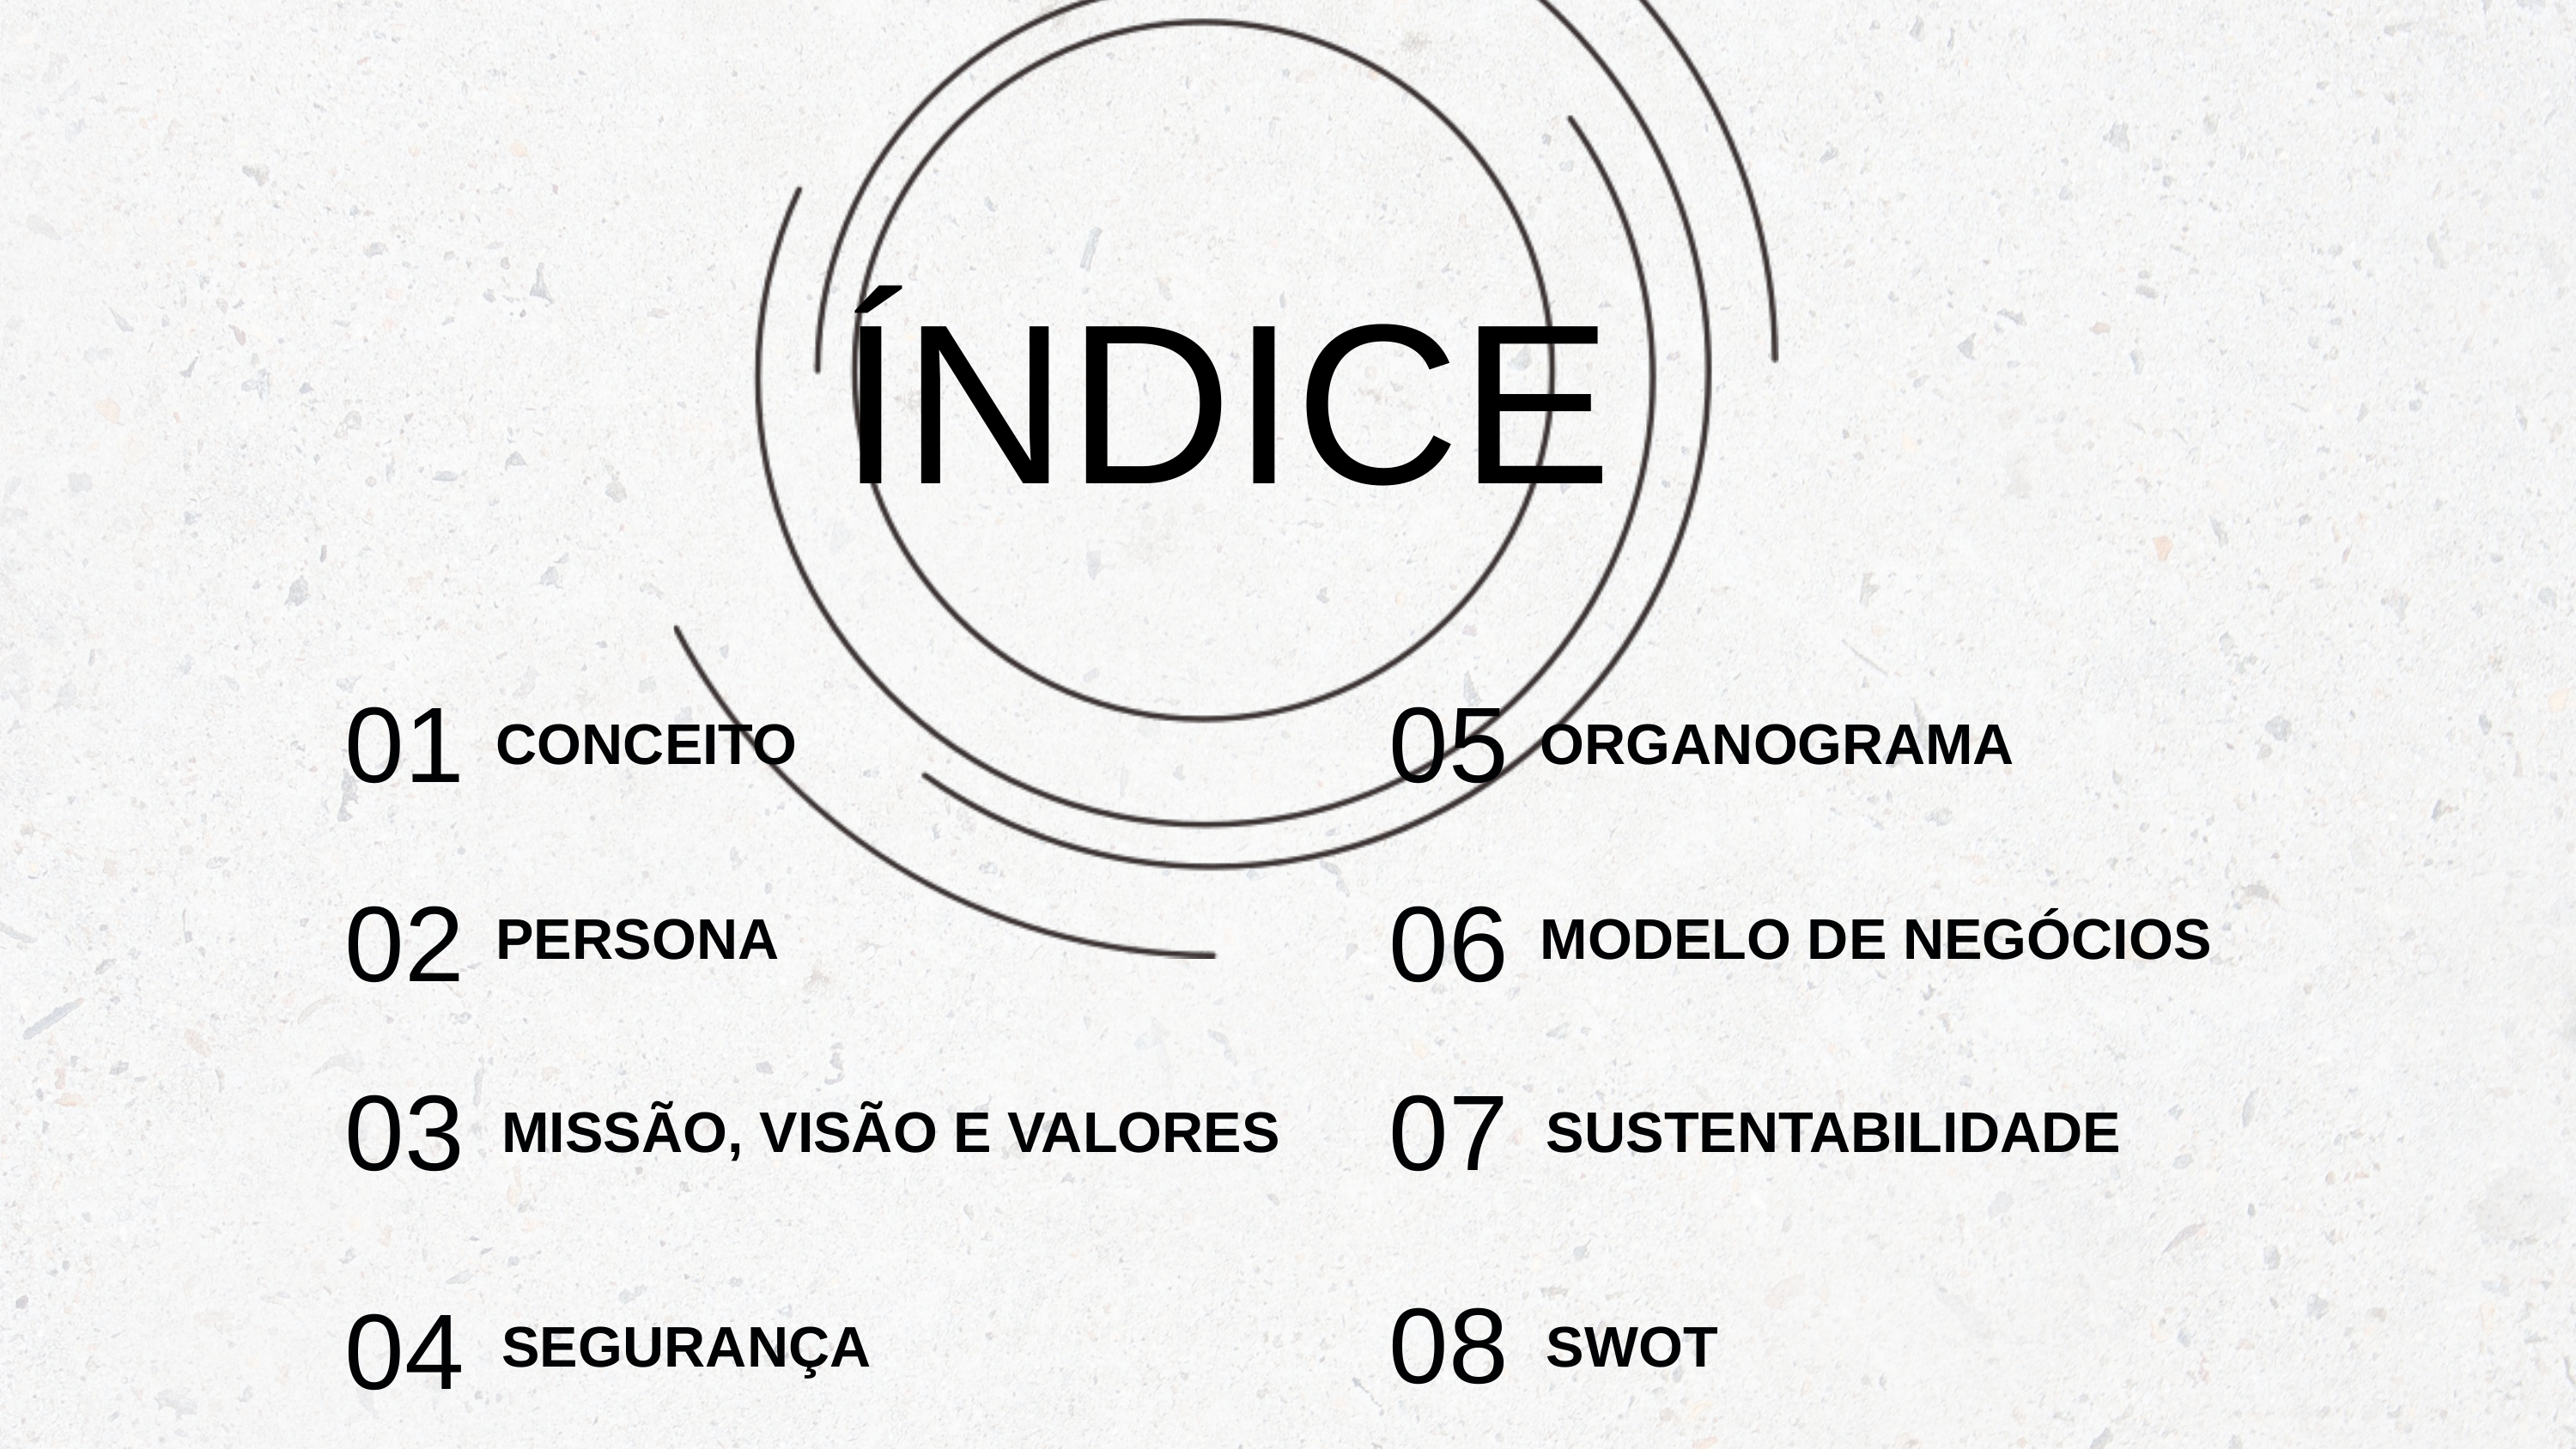

ÍNDICE
01
05
CONCEITO
ORGANOGRAMA
02
06
PERSONA
MODELO DE NEGÓCIOS
03
07
MISSÃO, VISÃO E VALORES
SUSTENTABILIDADE

08
04
SEGURANÇA
SWOT